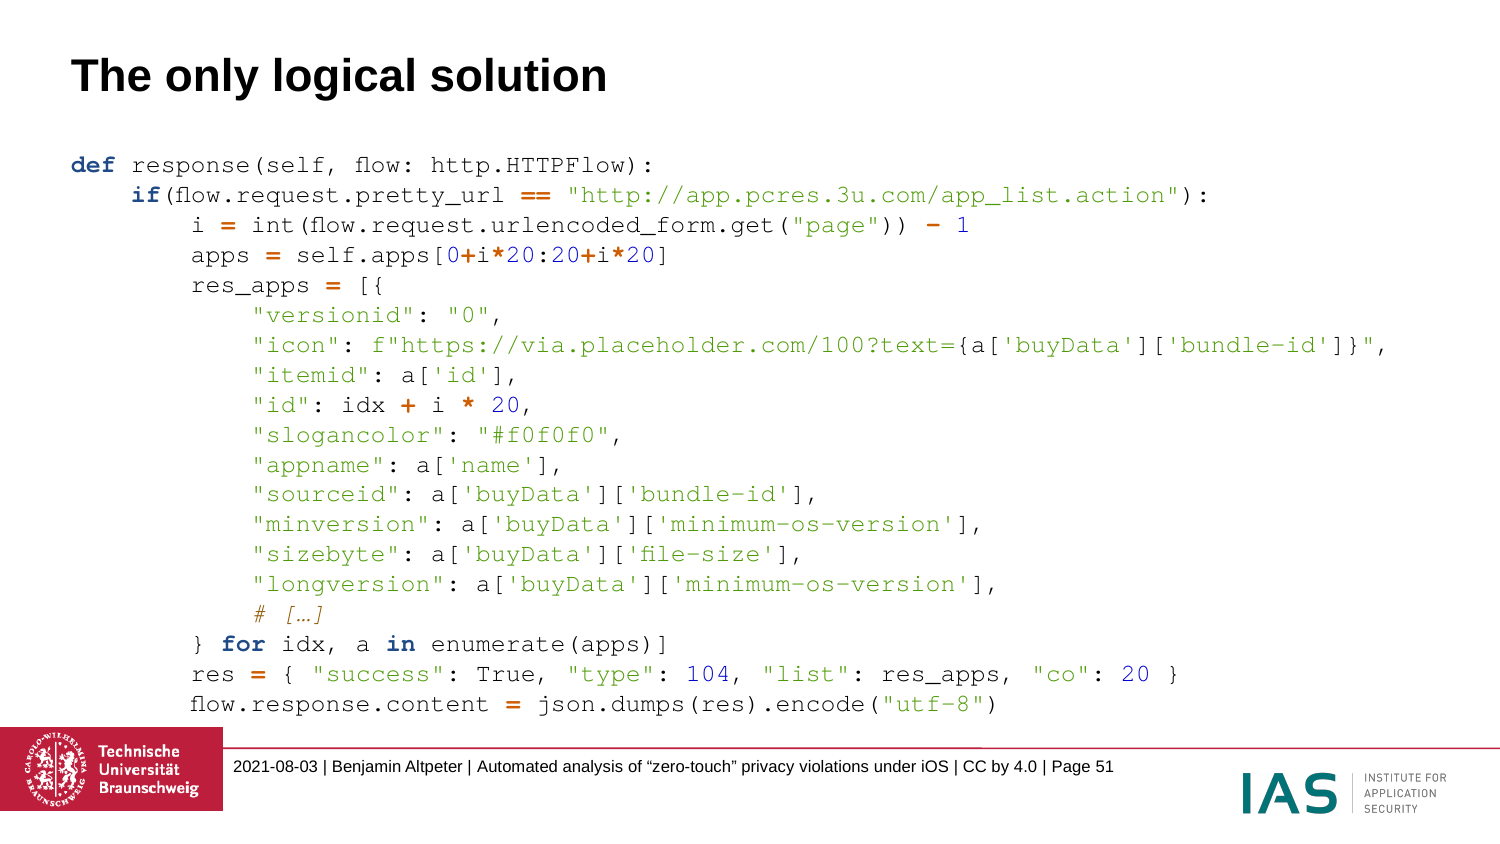

# The only logical solution
def response(self, flow: http.HTTPFlow):
    if(flow.request.pretty_url == "http://app.pcres.3u.com/app_list.action"):
        i = int(flow.request.urlencoded_form.get("page")) - 1
        apps = self.apps[0+i*20:20+i*20]
        res_apps = [{
            "versionid": "0",
            "icon": f"https://via.placeholder.com/100?text={a['buyData']['bundle-id']}",
            "itemid": a['id'],
            "id": idx + i * 20,
            "slogancolor": "#f0f0f0",
            "appname": a['name'],
            "sourceid": a['buyData']['bundle-id'],
            "minversion": a['buyData']['minimum-os-version'],
            "sizebyte": a['buyData']['file-size'],
            "longversion": a['buyData']['minimum-os-version'],
            # […]
        } for idx, a in enumerate(apps)]
        res = { "success": True, "type": 104, "list": res_apps, "co": 20 }
        flow.response.content = json.dumps(res).encode("utf-8")